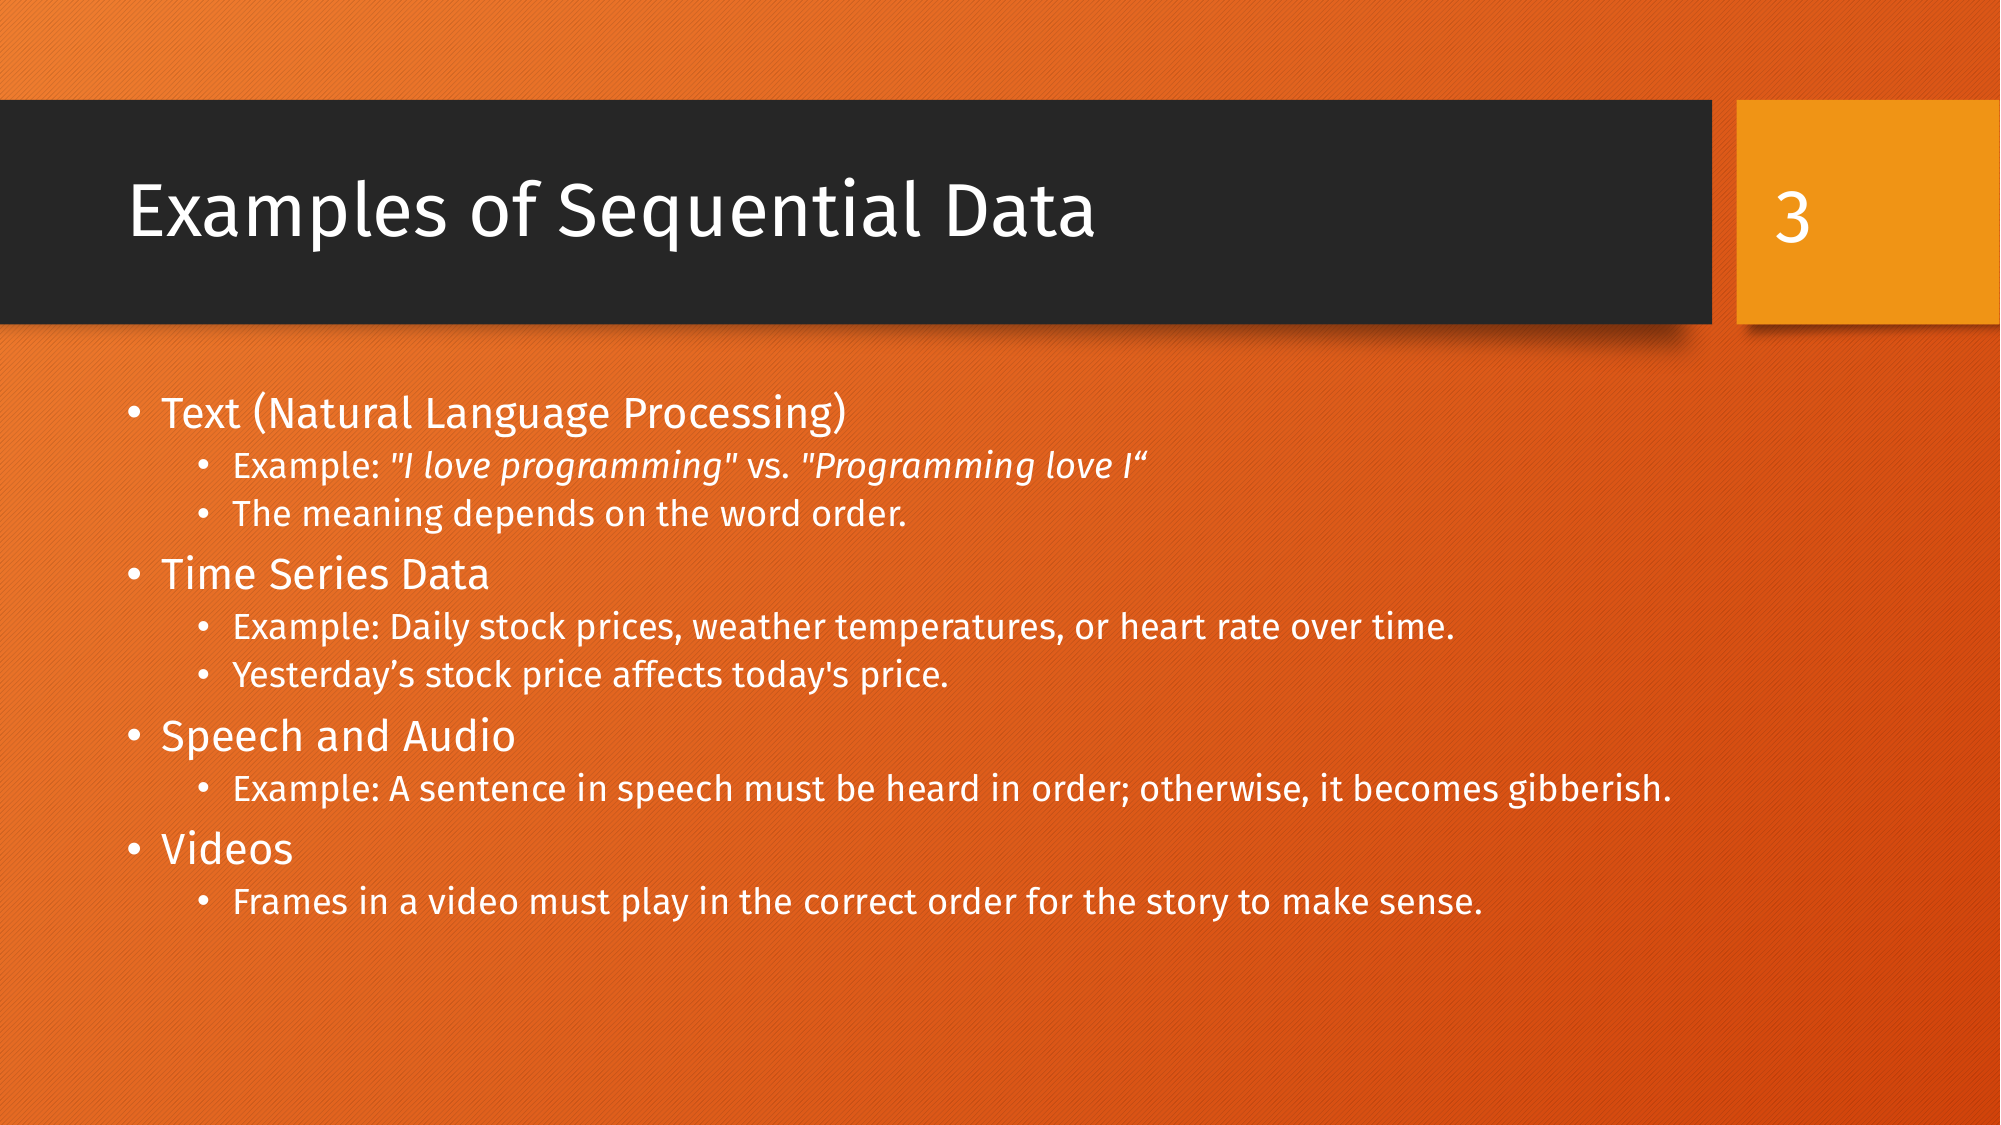

3
# Examples of Sequential Data
Text (Natural Language Processing)
Example: "I love programming" vs. "Programming love I“
The meaning depends on the word order.
Time Series Data
Example: Daily stock prices, weather temperatures, or heart rate over time.
Yesterday’s stock price affects today's price.
Speech and Audio
Example: A sentence in speech must be heard in order; otherwise, it becomes gibberish.
Videos
Frames in a video must play in the correct order for the story to make sense.